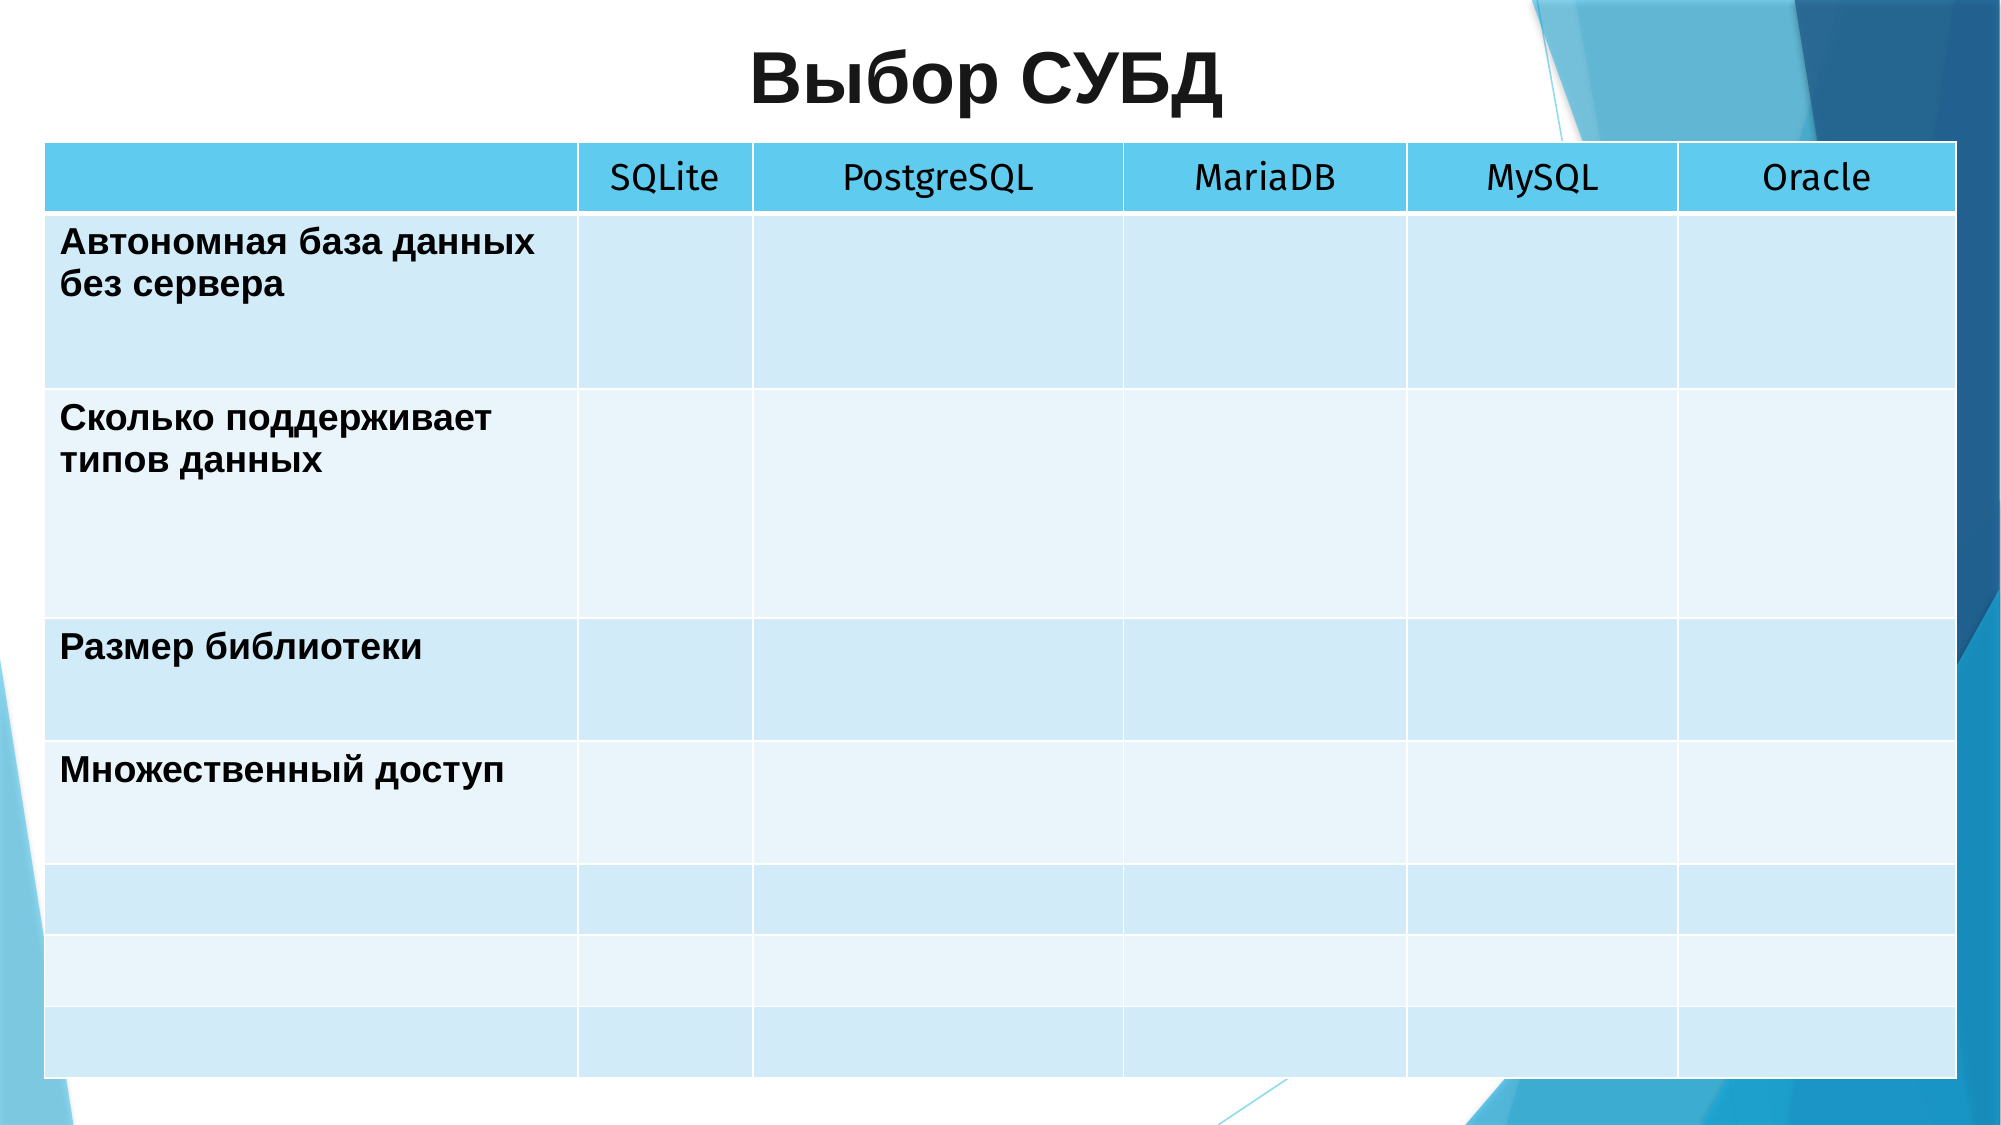

# Выбор СУБД
|  | SQLite | PostgreSQL | MariaDB | MySQL | Oracle |
| --- | --- | --- | --- | --- | --- |
| Автономная база данных без сервера |  |  |  |  |  |
| Сколько поддерживает типов данных |  |  |  |  |  |
| Размер библиотеки |  |  |  |  |  |
| Множественный доступ |  |  |  |  |  |
|  |  |  |  |  |  |
|  |  |  |  |  |  |
|  |  |  |  |  |  |